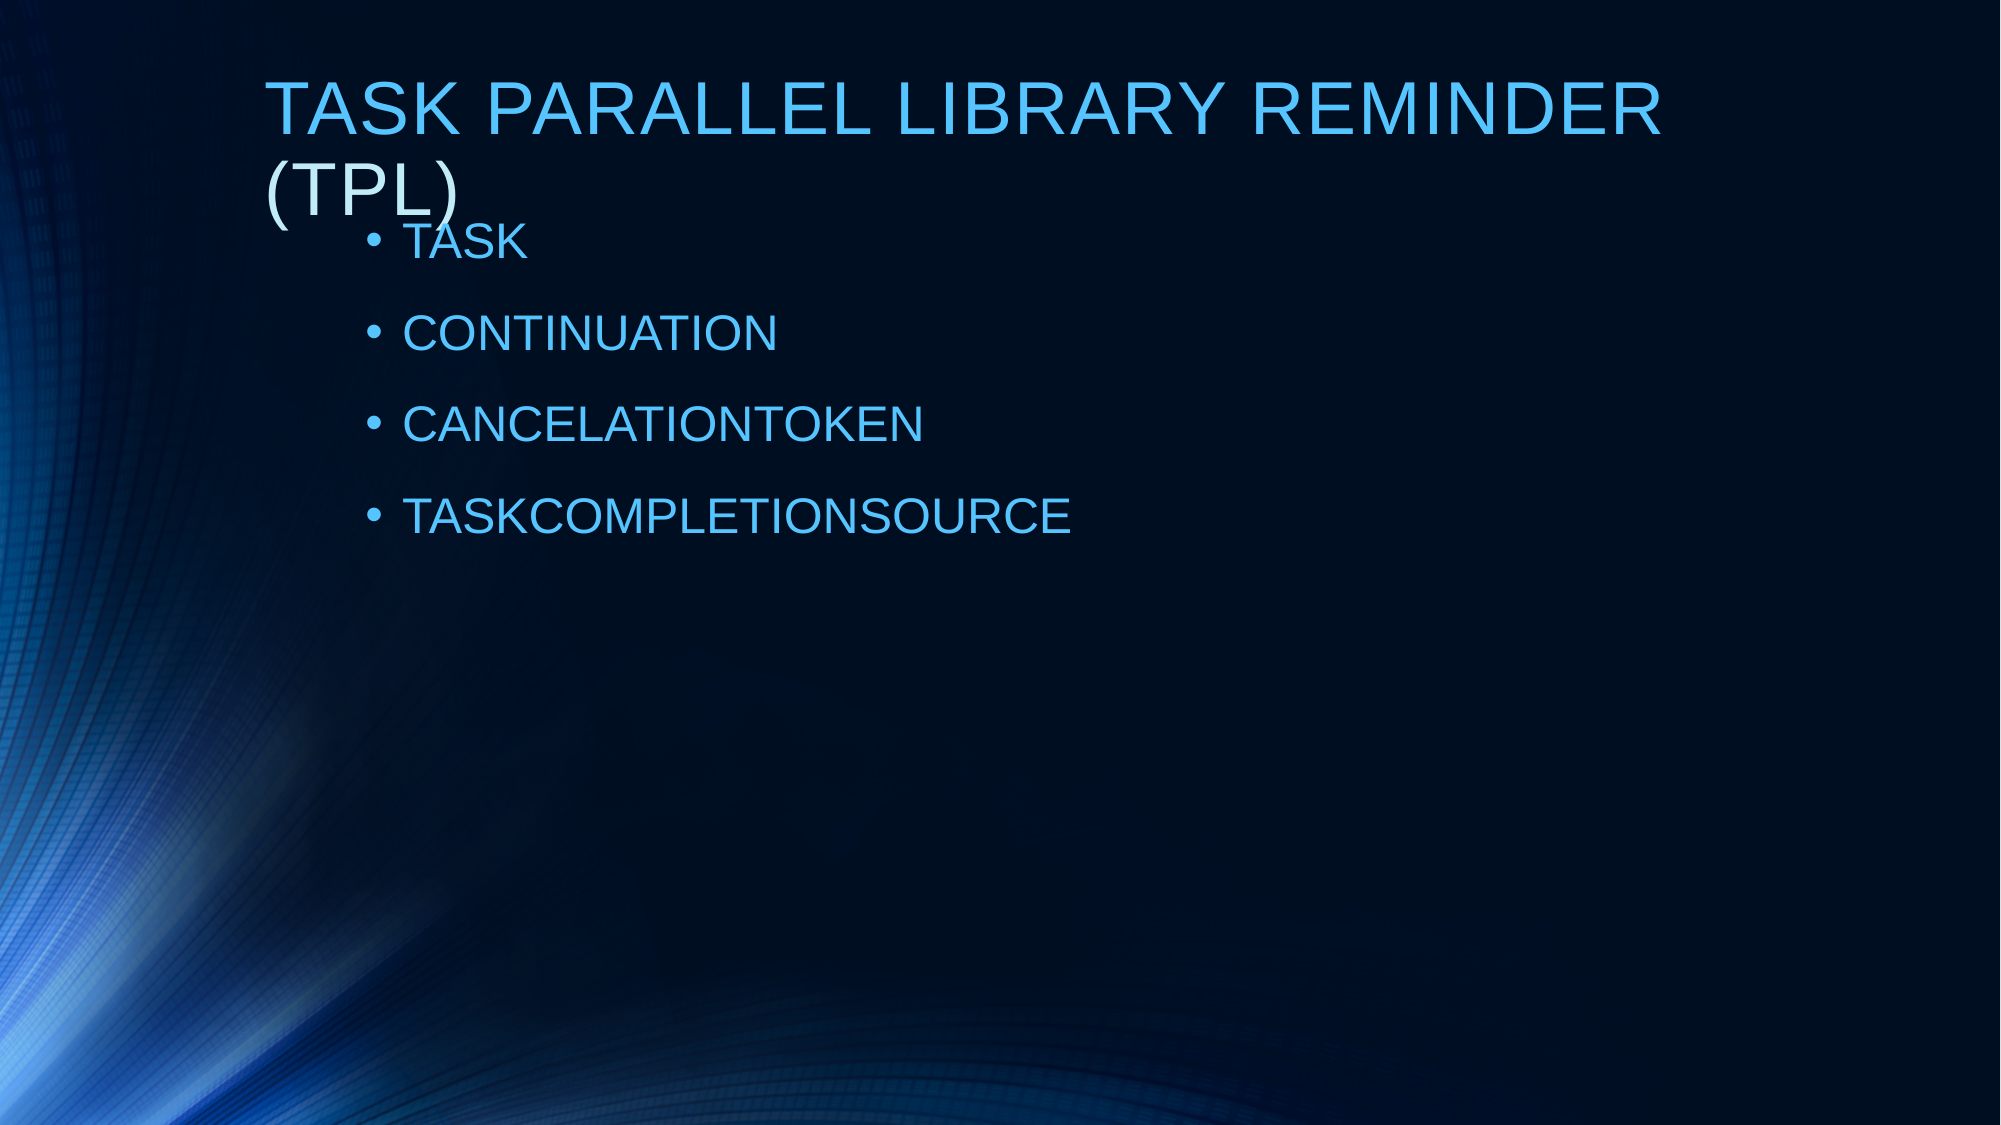

# Task Parallel Library reminder (TPL)
Task
Continuation
CancelationToken
TaskCompletionSource